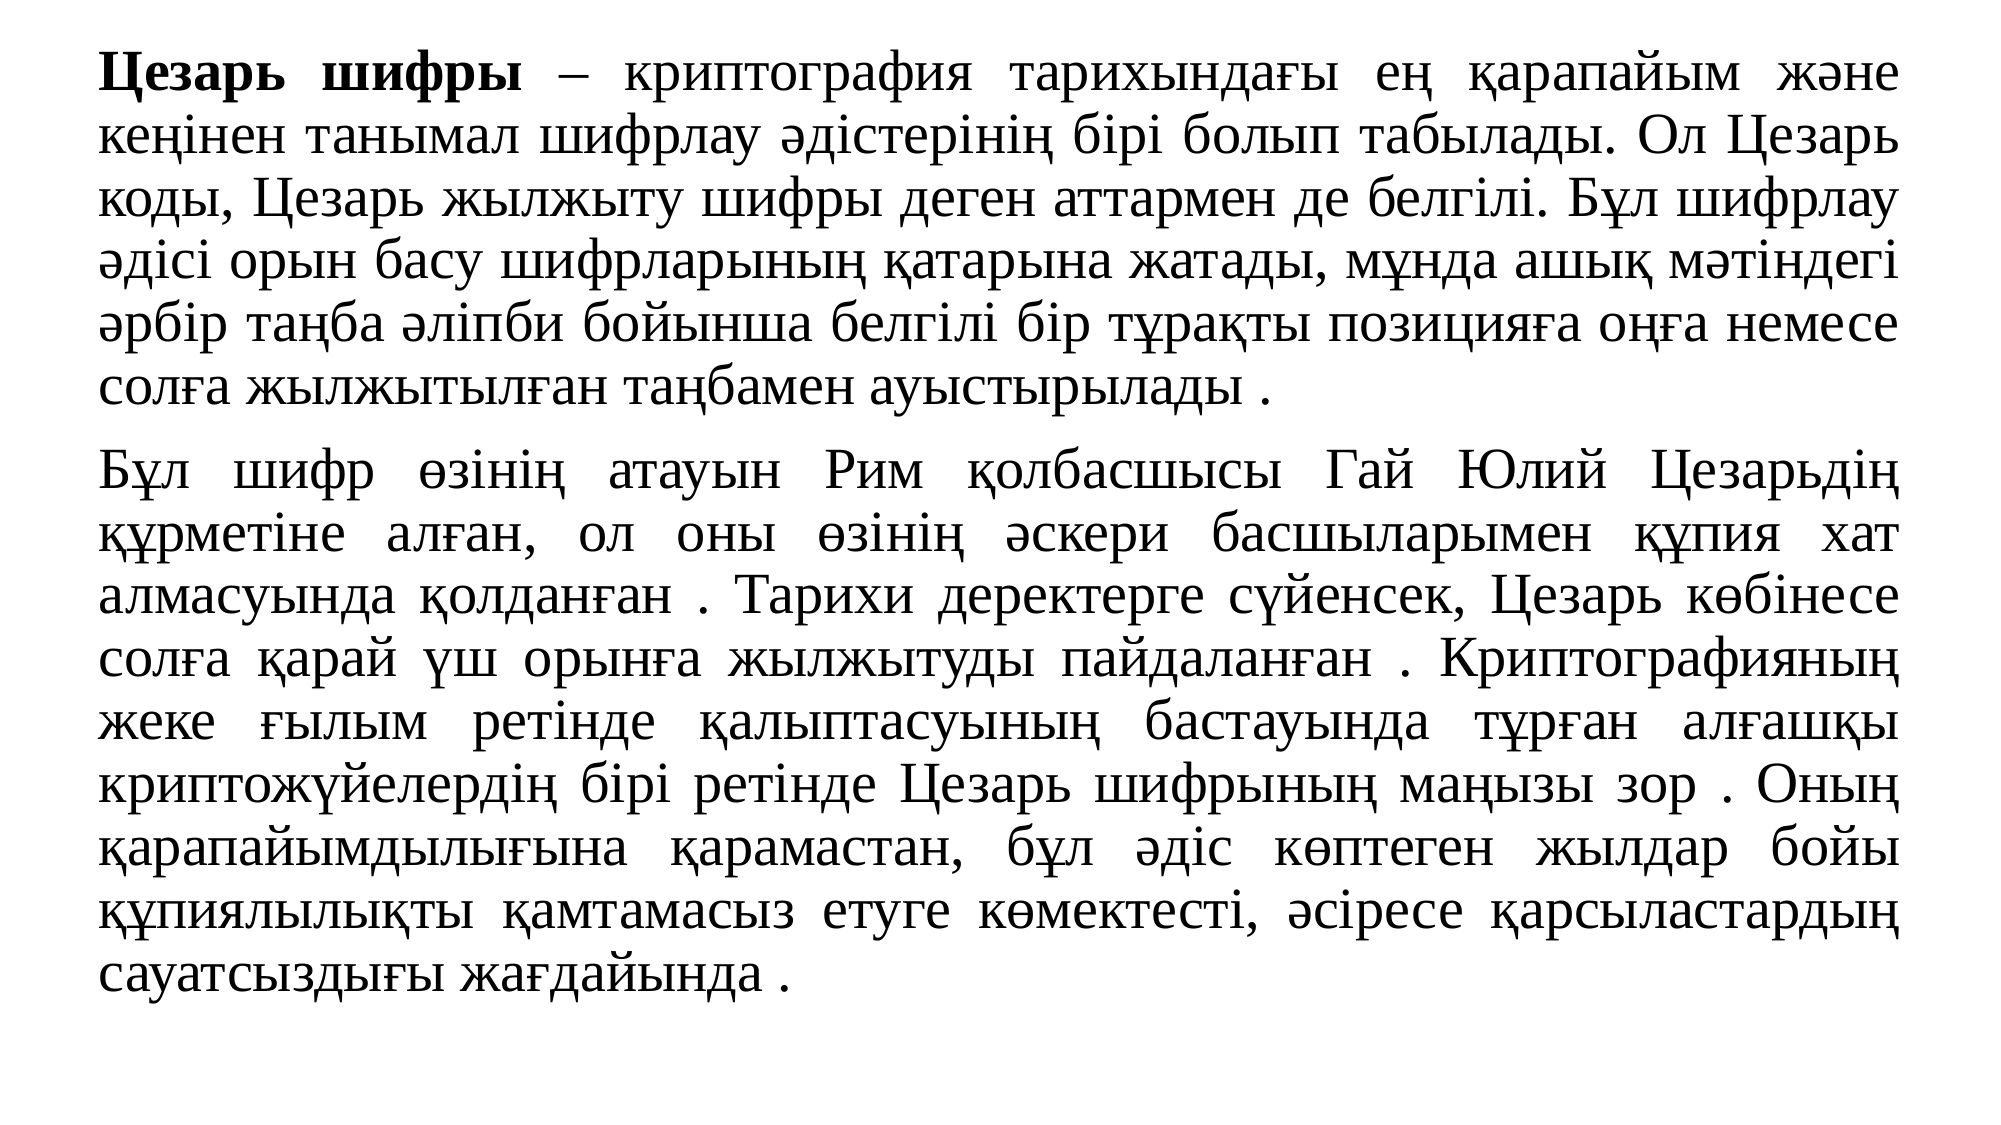

Цезарь шифры – криптография тарихындағы ең қарапайым және кеңінен танымал шифрлау әдістерінің бірі болып табылады. Ол Цезарь коды, Цезарь жылжыту шифры деген аттармен де белгілі. Бұл шифрлау әдісі орын басу шифрларының қатарына жатады, мұнда ашық мәтіндегі әрбір таңба әліпби бойынша белгілі бір тұрақты позицияға оңға немесе солға жылжытылған таңбамен ауыстырылады .
Бұл шифр өзінің атауын Рим қолбасшысы Гай Юлий Цезарьдің құрметіне алған, ол оны өзінің әскери басшыларымен құпия хат алмасуында қолданған . Тарихи деректерге сүйенсек, Цезарь көбінесе солға қарай үш орынға жылжытуды пайдаланған . Криптографияның жеке ғылым ретінде қалыптасуының бастауында тұрған алғашқы криптожүйелердің бірі ретінде Цезарь шифрының маңызы зор . Оның қарапайымдылығына қарамастан, бұл әдіс көптеген жылдар бойы құпиялылықты қамтамасыз етуге көмектесті, әсіресе қарсыластардың сауатсыздығы жағдайында .